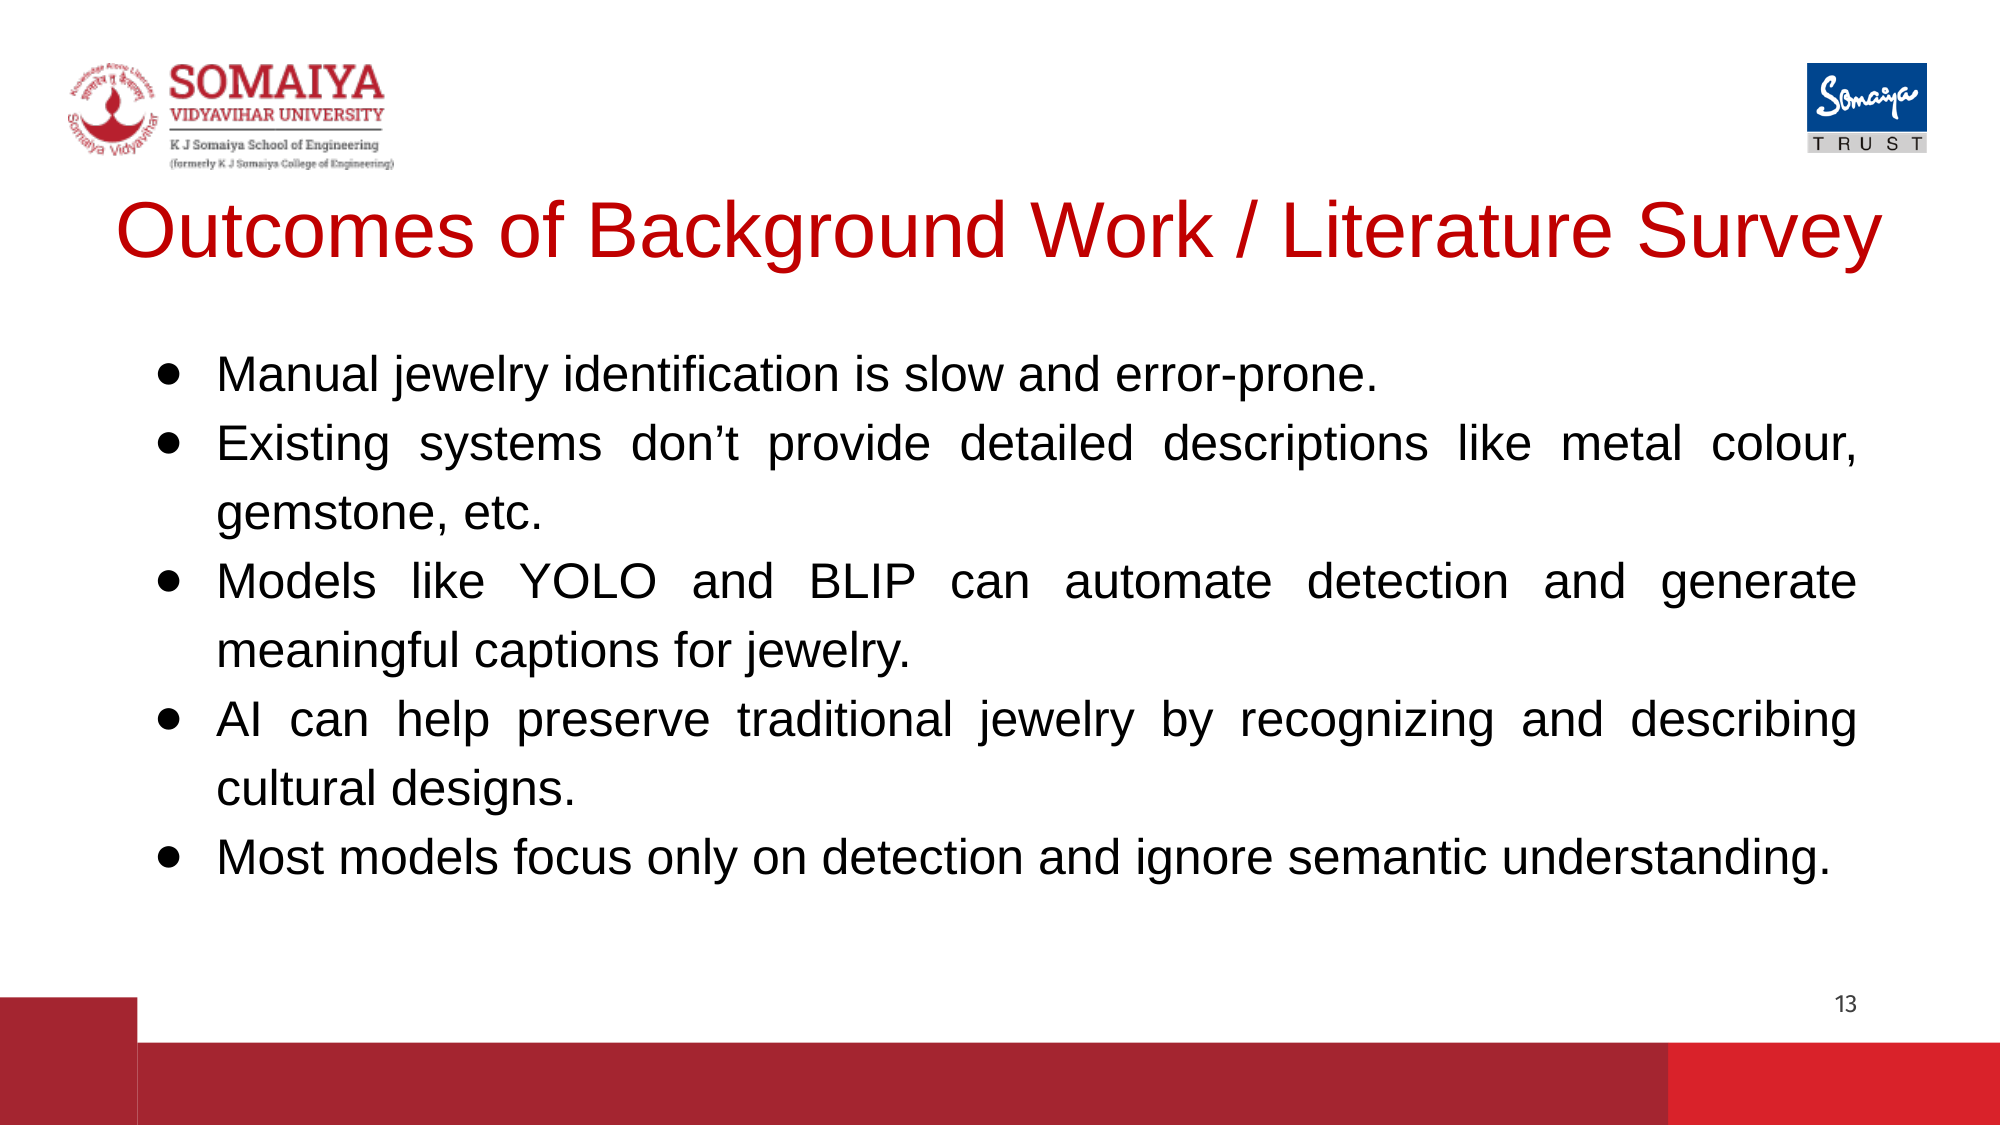

# Outcomes of Background Work / Literature Survey
Manual jewelry identification is slow and error-prone.
Existing systems don’t provide detailed descriptions like metal colour, gemstone, etc.
Models like YOLO and BLIP can automate detection and generate meaningful captions for jewelry.
AI can help preserve traditional jewelry by recognizing and describing cultural designs.
Most models focus only on detection and ignore semantic understanding.
13